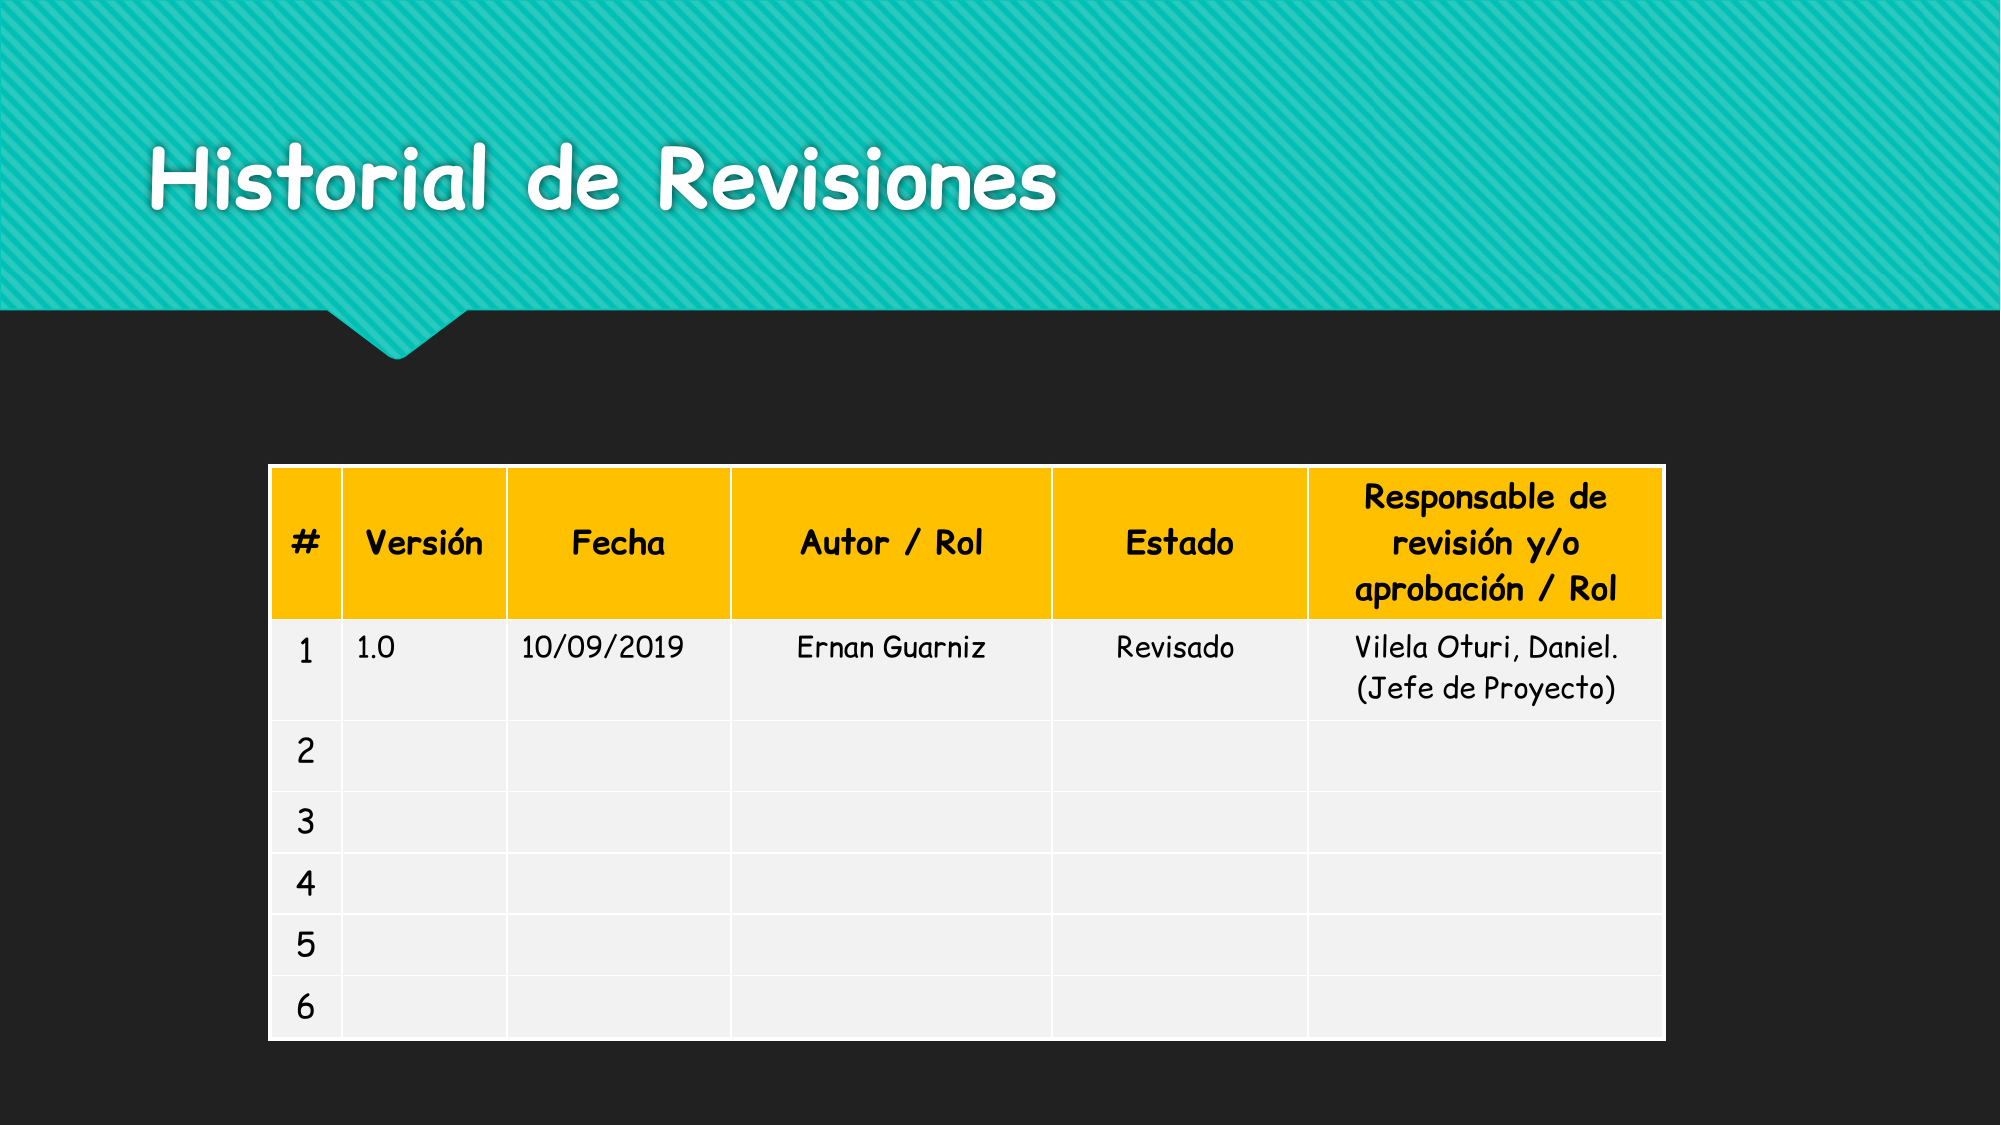

# Historial de Revisiones
| # | Versión | Fecha | Autor / Rol | Estado | Responsable de revisión y/o aprobación / Rol |
| --- | --- | --- | --- | --- | --- |
| 1 | 1.0 | 10/09/2019 | Ernan Guarniz | Revisado | Vilela Oturi, Daniel.​ (Jefe de Proyecto) |
| 2 |  |  |  |  |  |
| 3 |  |  |  |  |  |
| 4 |  |  |  |  |  |
| 5 |  |  |  |  |  |
| 6 |  |  |  |  |  |